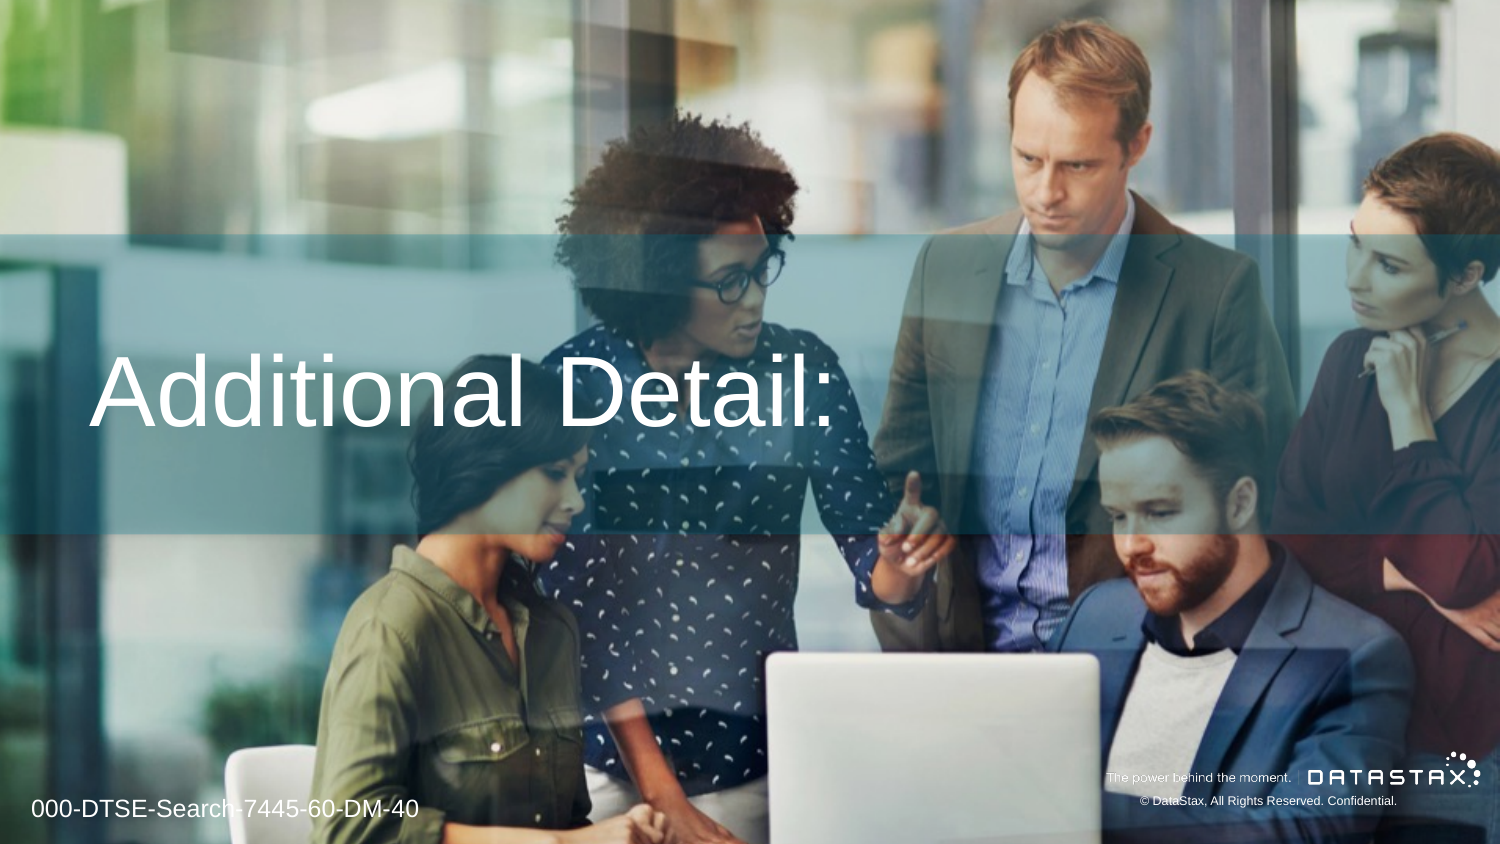

# Additional Detail:
000-DTSE-Search-7445-60-DM-40
© DataStax, All Rights Reserved. Confidential.